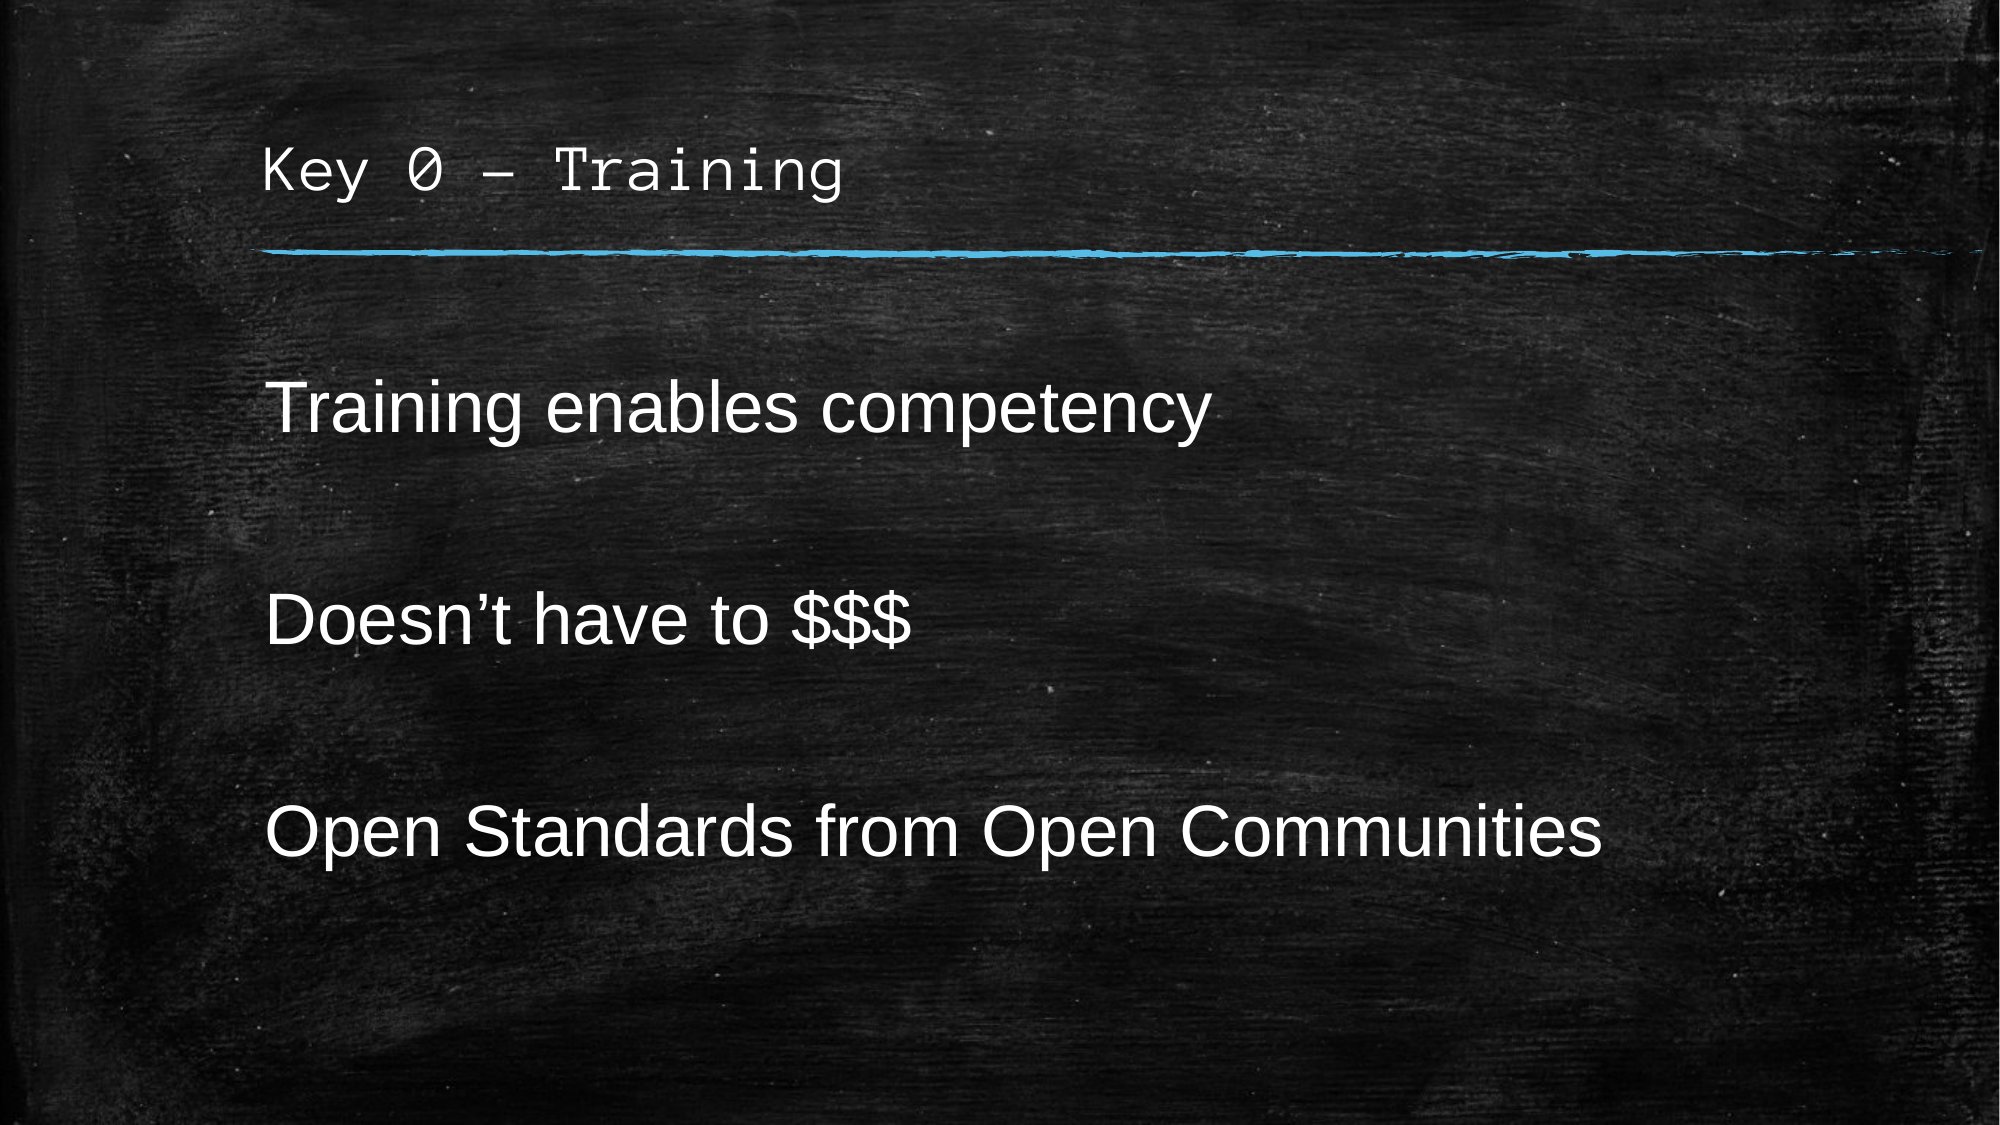

# Key 0 - Training
Training enables competency

Doesn’t have to $$$

Open Standards from Open Communities